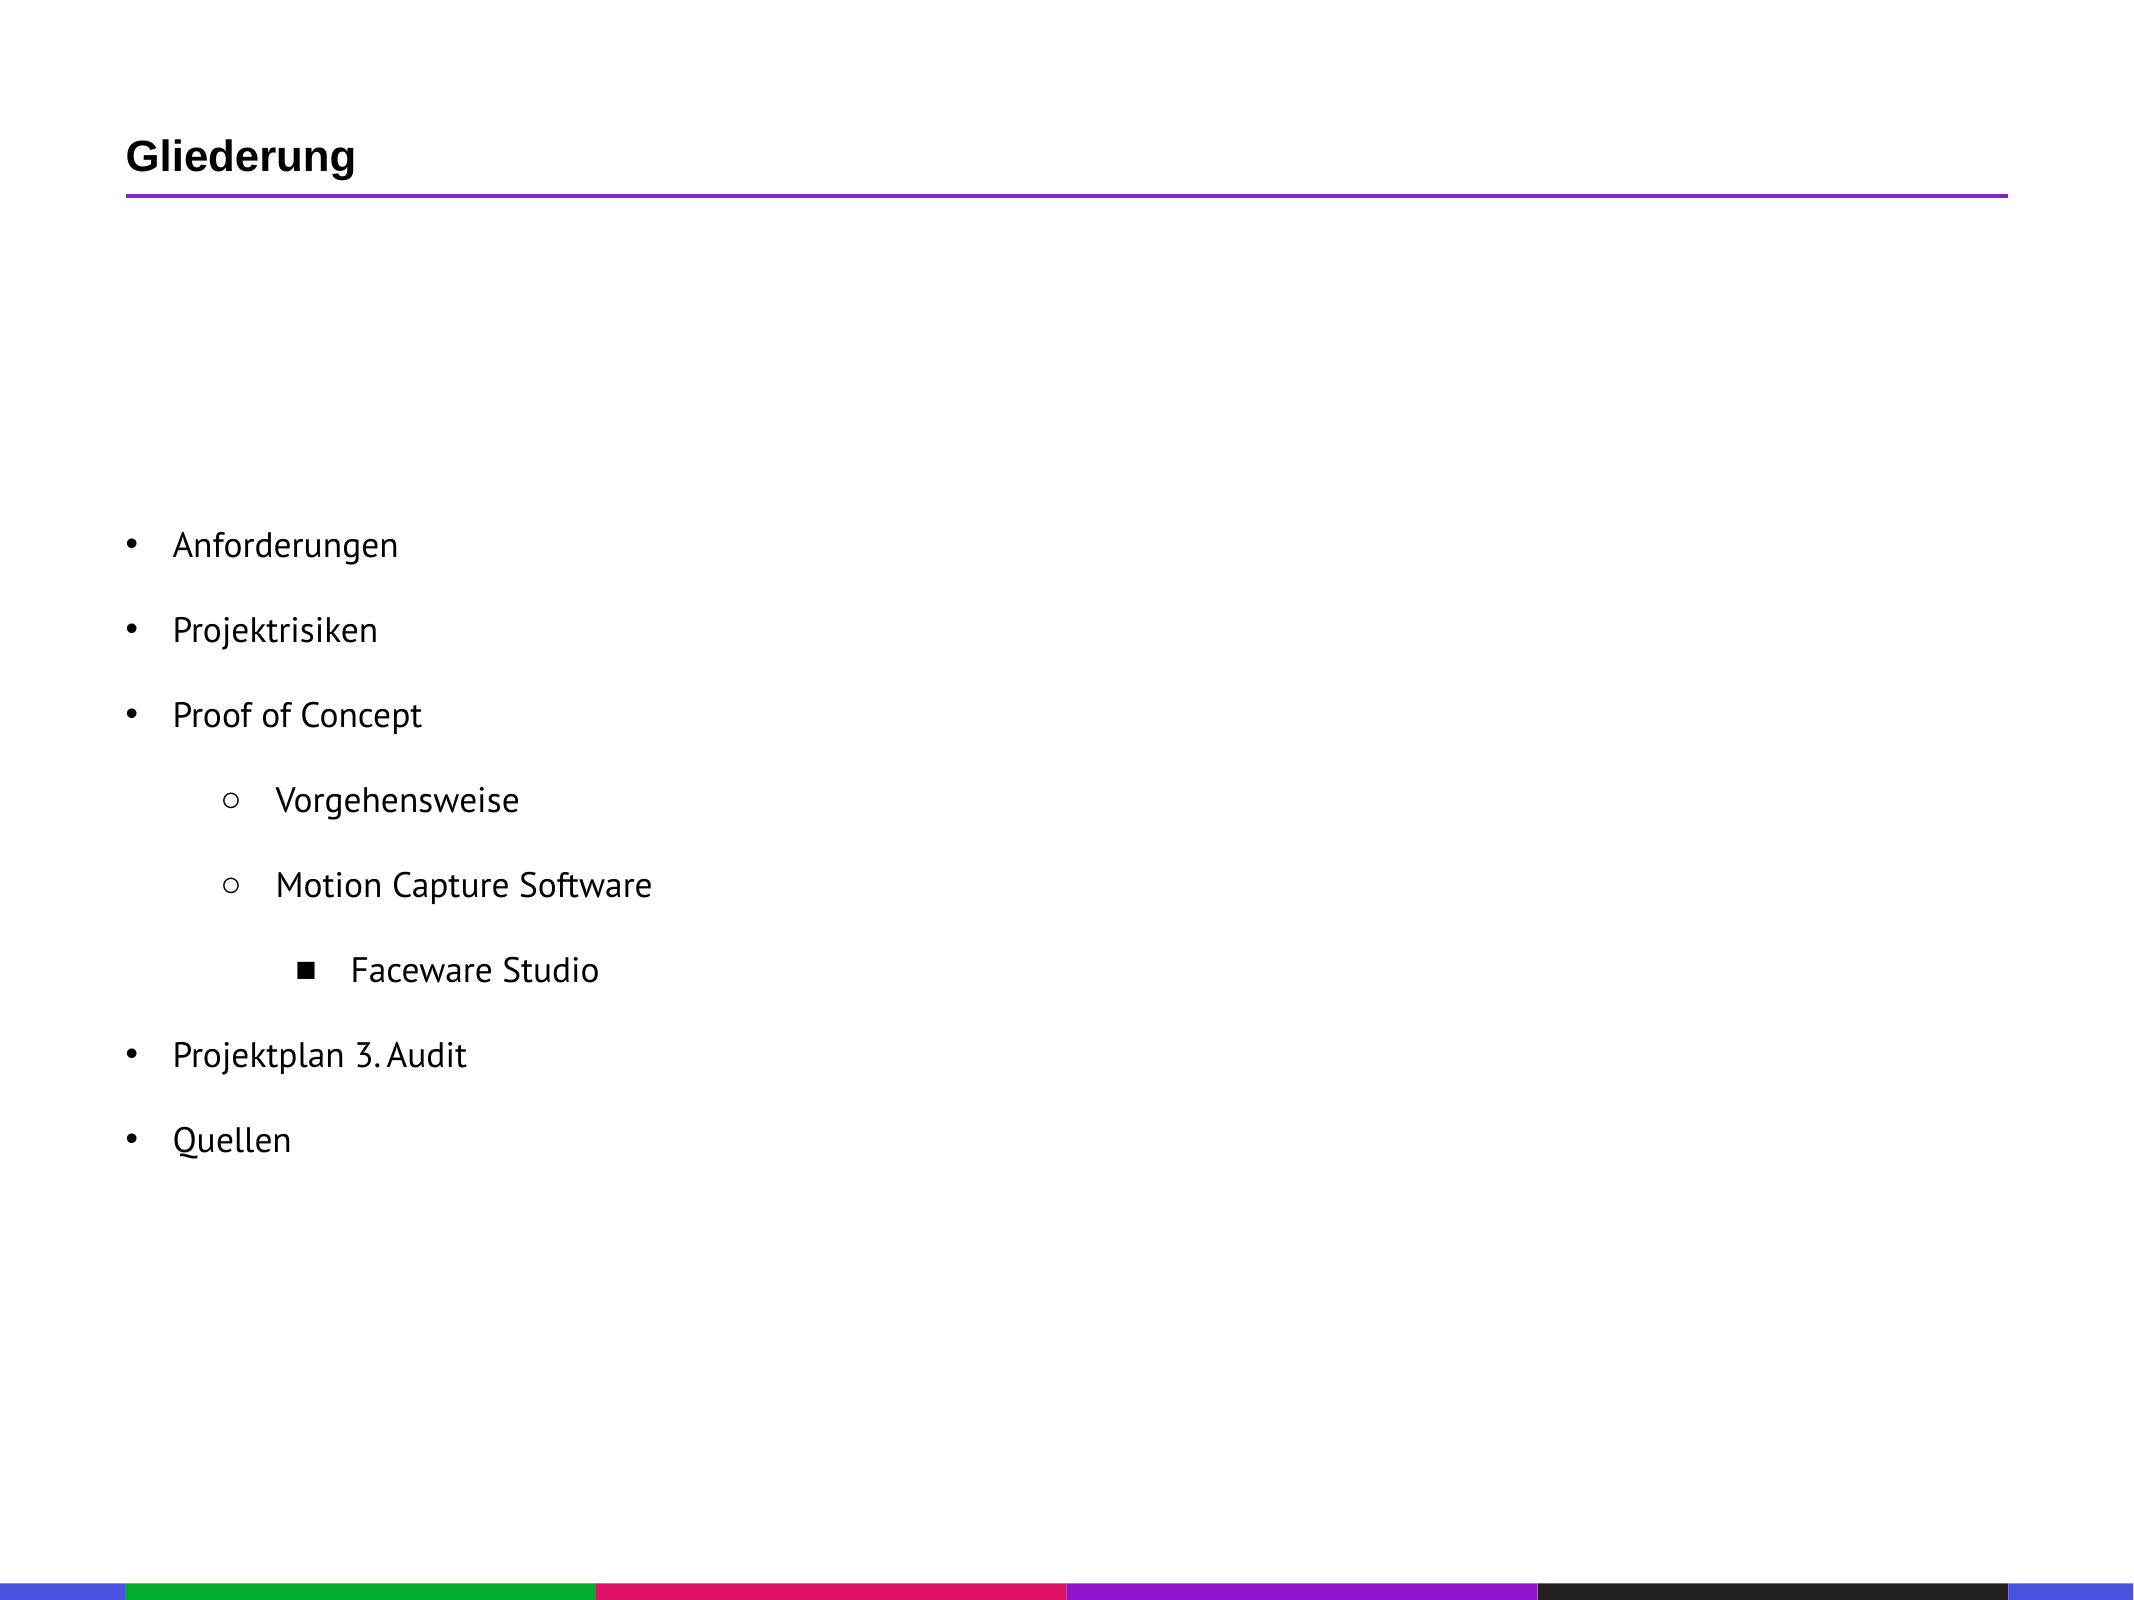

67
Gliederung
53
21
53
21
53
Anforderungen
Projektrisiken
Proof of Concept
Vorgehensweise
Motion Capture Software
Faceware Studio
Projektplan 3. Audit
Quellen

21
53
21
53
21
53
21
53
21
53
21
53

133
21
133
21
133
21
133
21
133
21
133